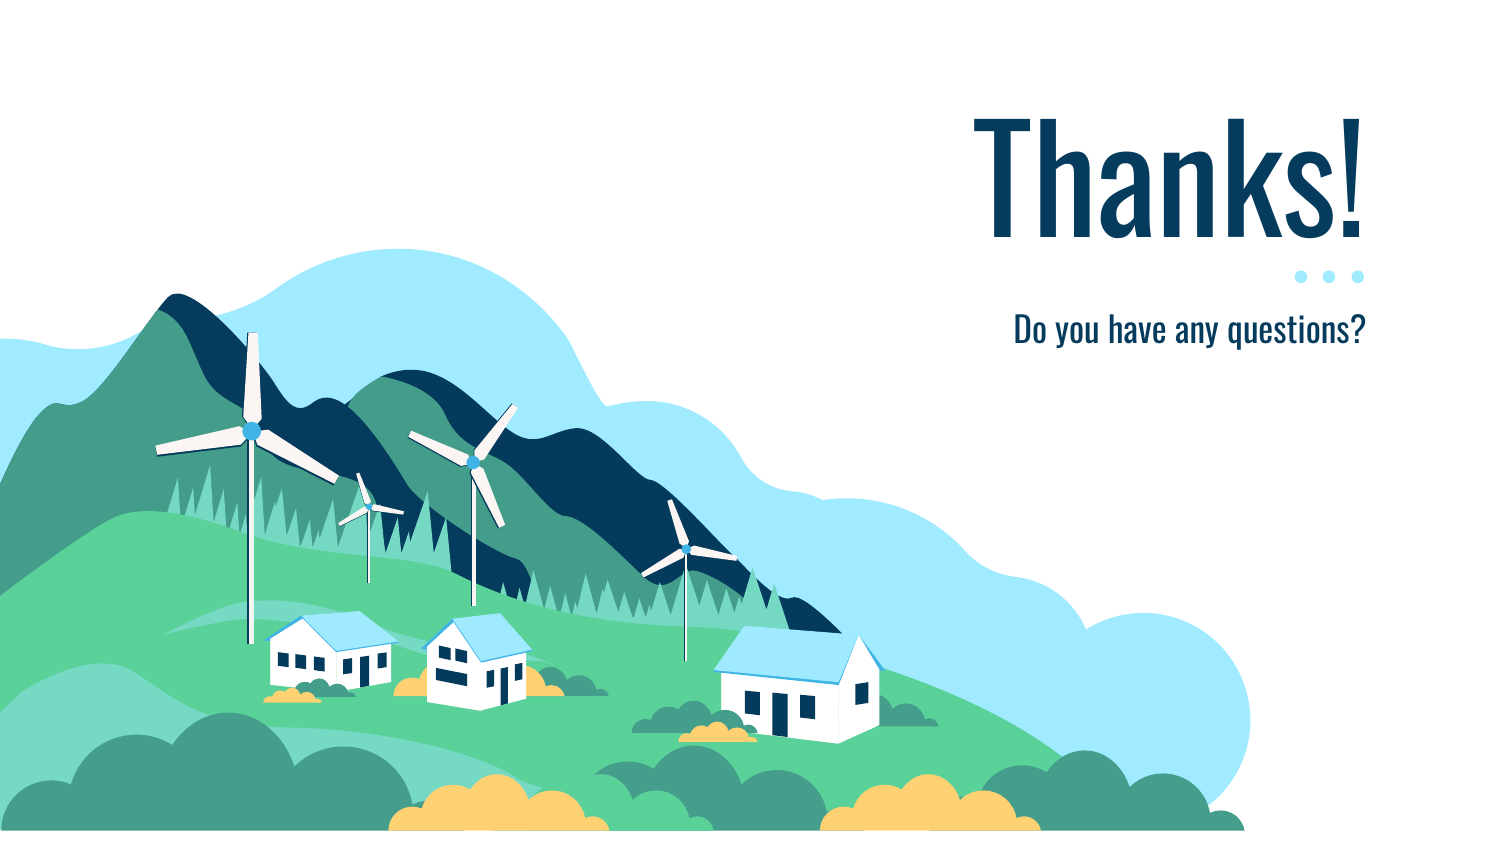

# Thanks!

]]

Do you have any questions?